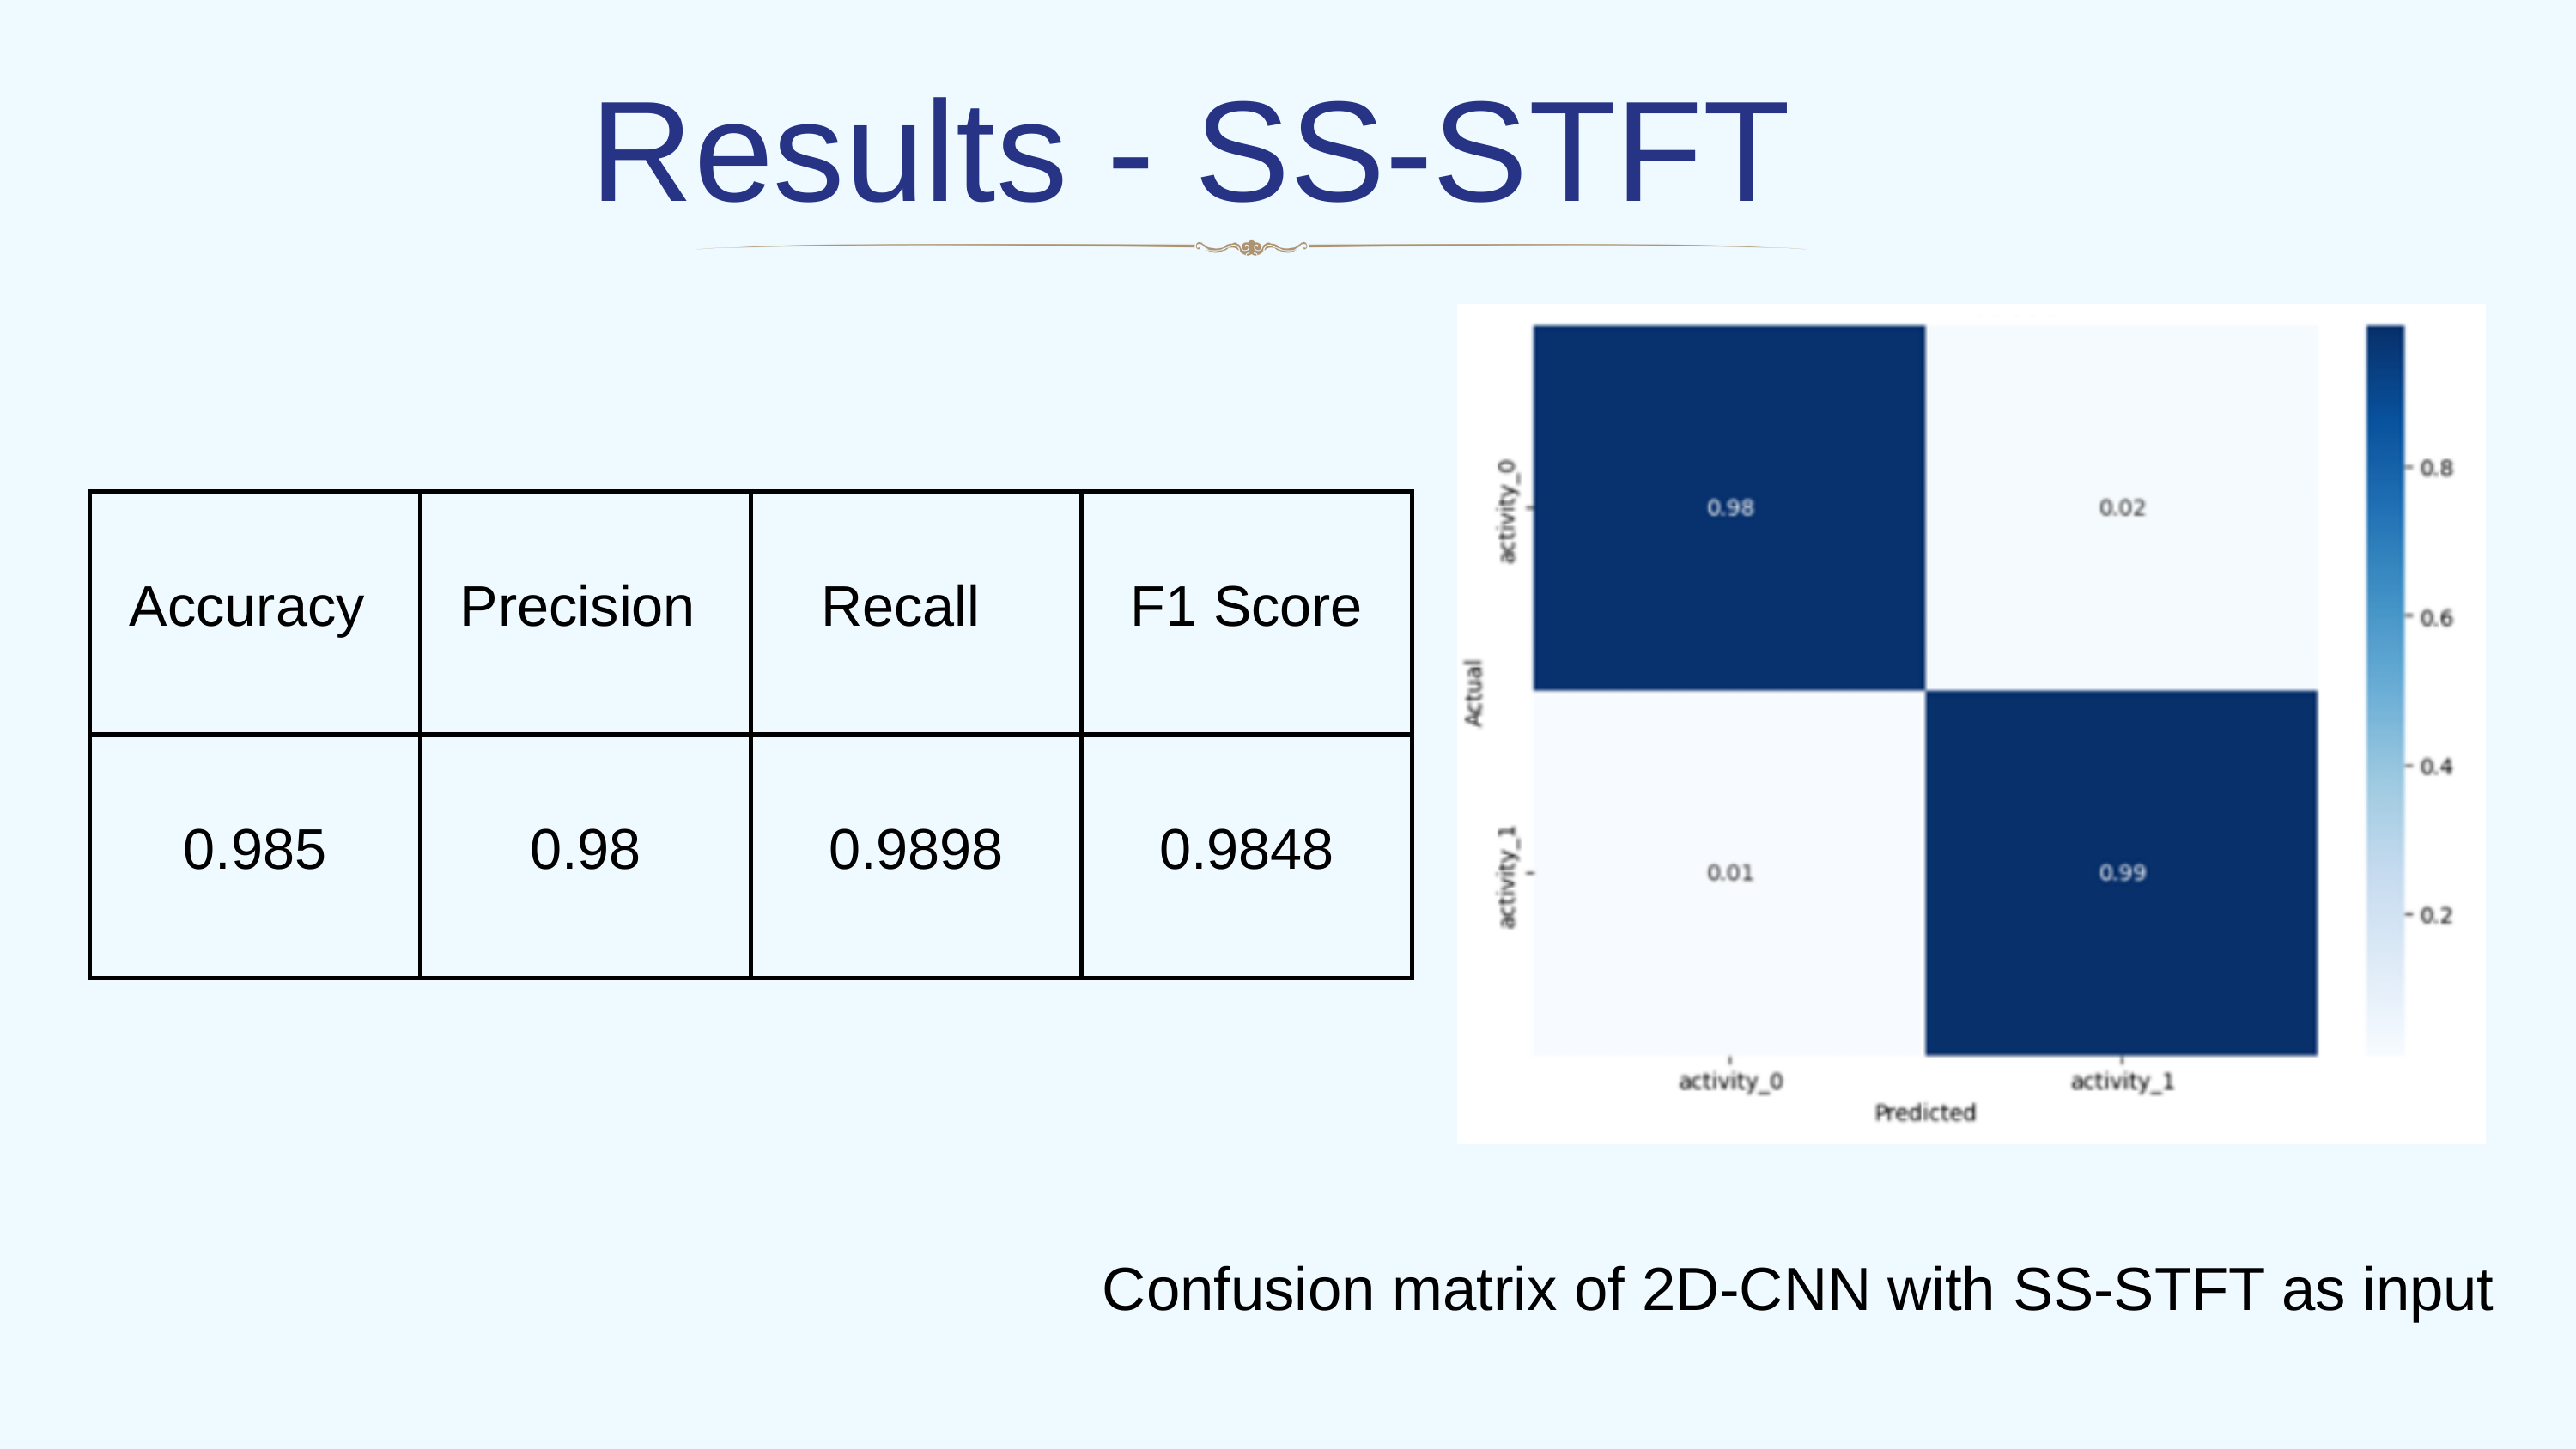

Results - SS-STFT

| Accuracy | Precision | Recall | F1 Score |
| --- | --- | --- | --- |
| 0.985 | 0.98 | 0.9898 | 0.9848 |
Confusion matrix of 2D-CNN with SS-STFT as input